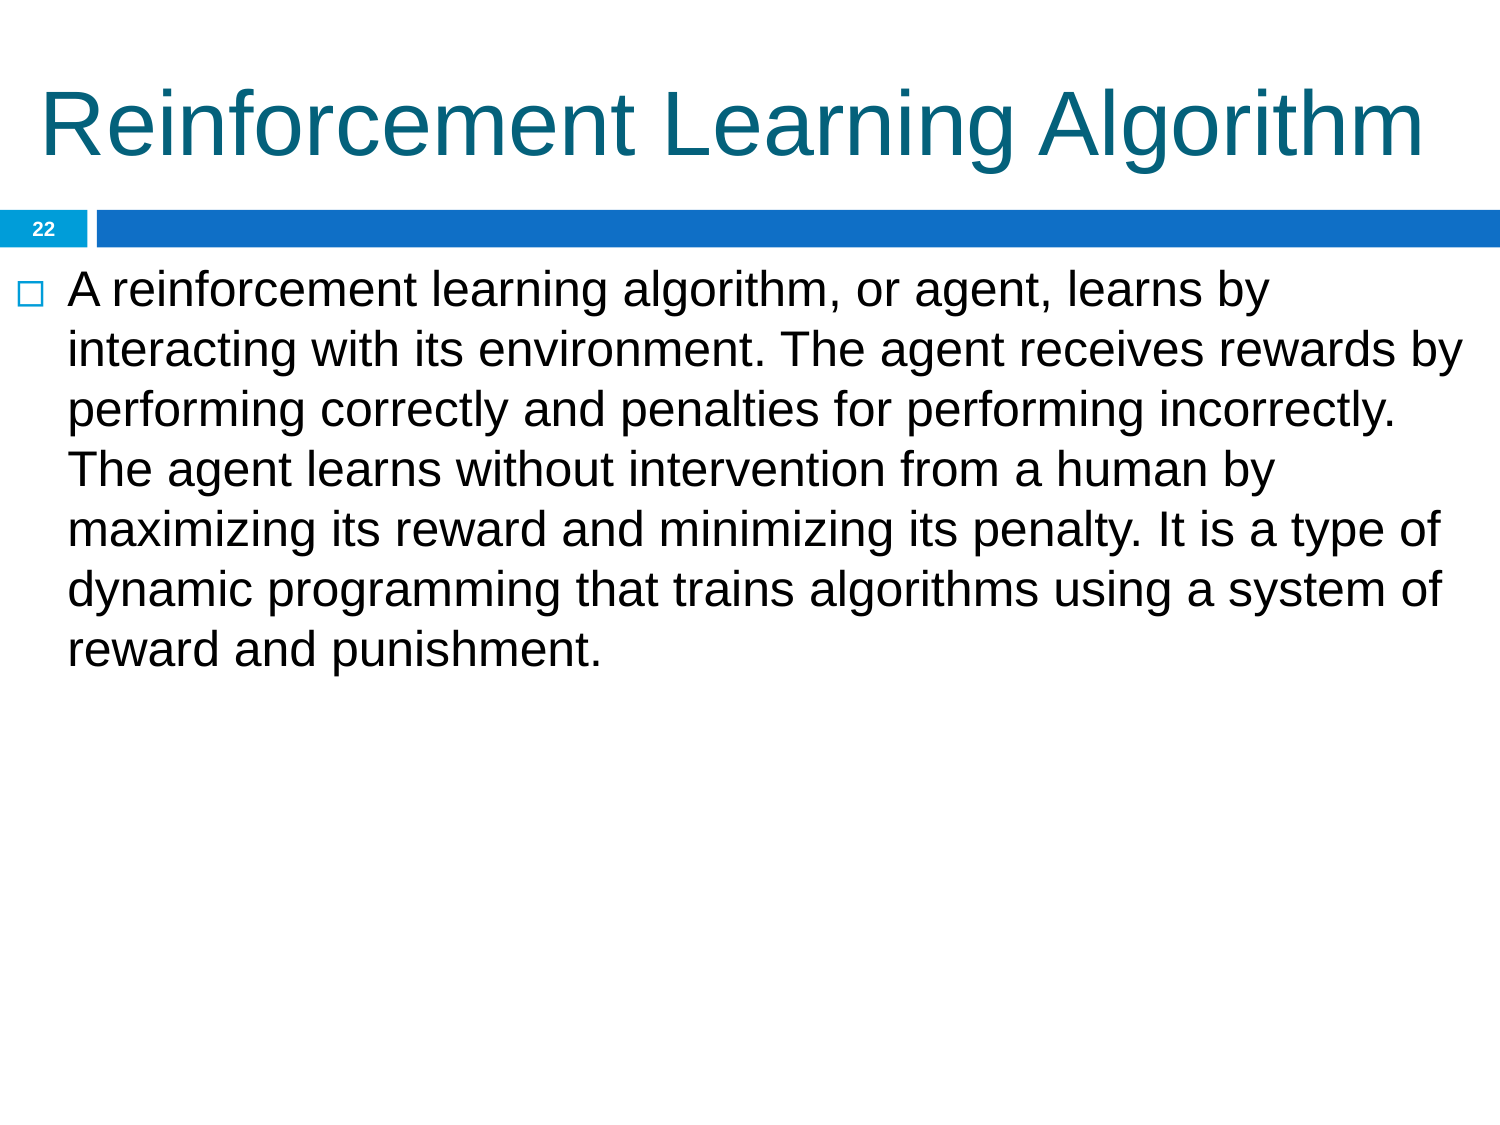

# Reinforcement Learning Algorithm
22
A reinforcement learning algorithm, or agent, learns by interacting with its environment. The agent receives rewards by performing correctly and penalties for performing incorrectly. The agent learns without intervention from a human by maximizing its reward and minimizing its penalty. It is a type of dynamic programming that trains algorithms using a system of reward and punishment.